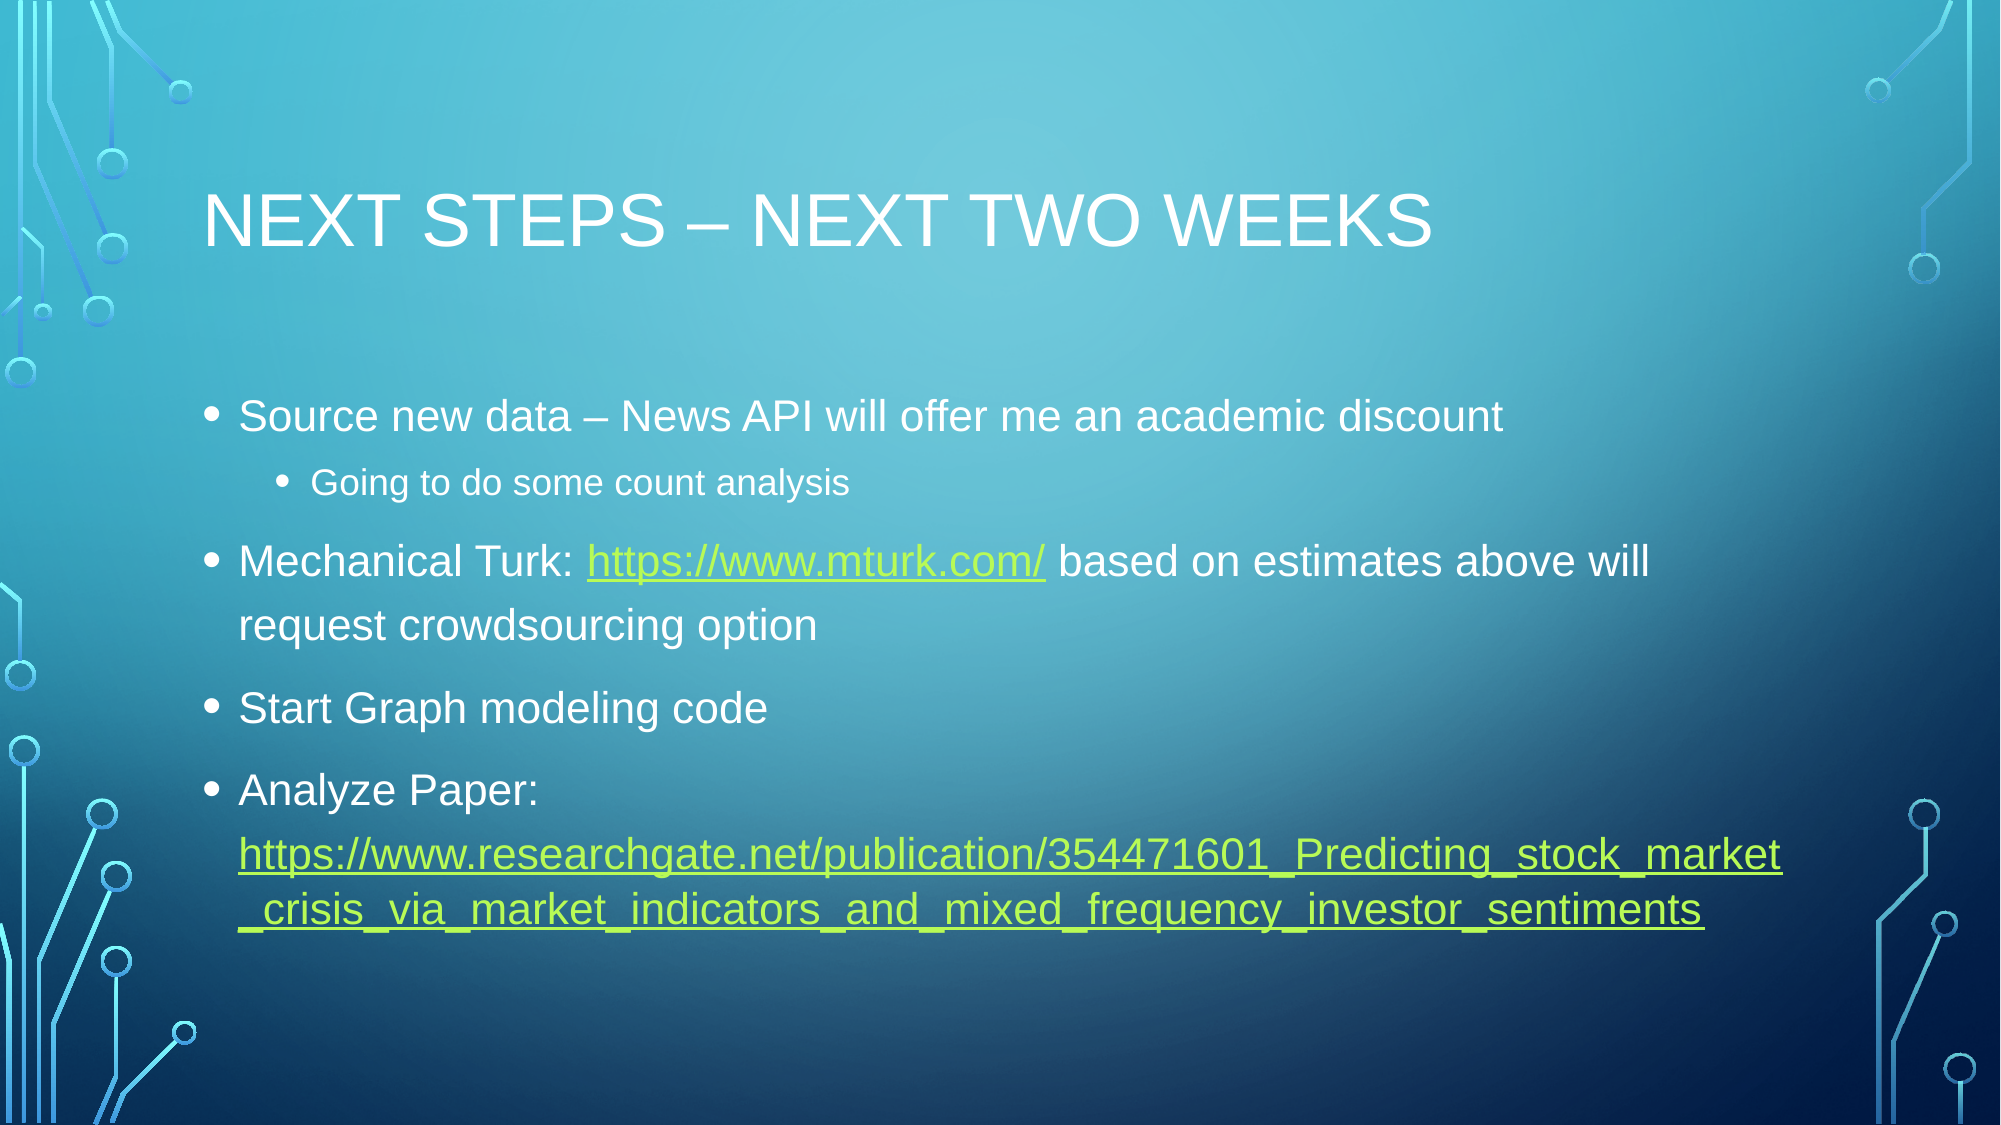

# Next steps – next two weeks
Source new data – News API will offer me an academic discount
Going to do some count analysis
Mechanical Turk: https://www.mturk.com/ based on estimates above will request crowdsourcing option
Start Graph modeling code
Analyze Paper: https://www.researchgate.net/publication/354471601_Predicting_stock_market_crisis_via_market_indicators_and_mixed_frequency_investor_sentiments